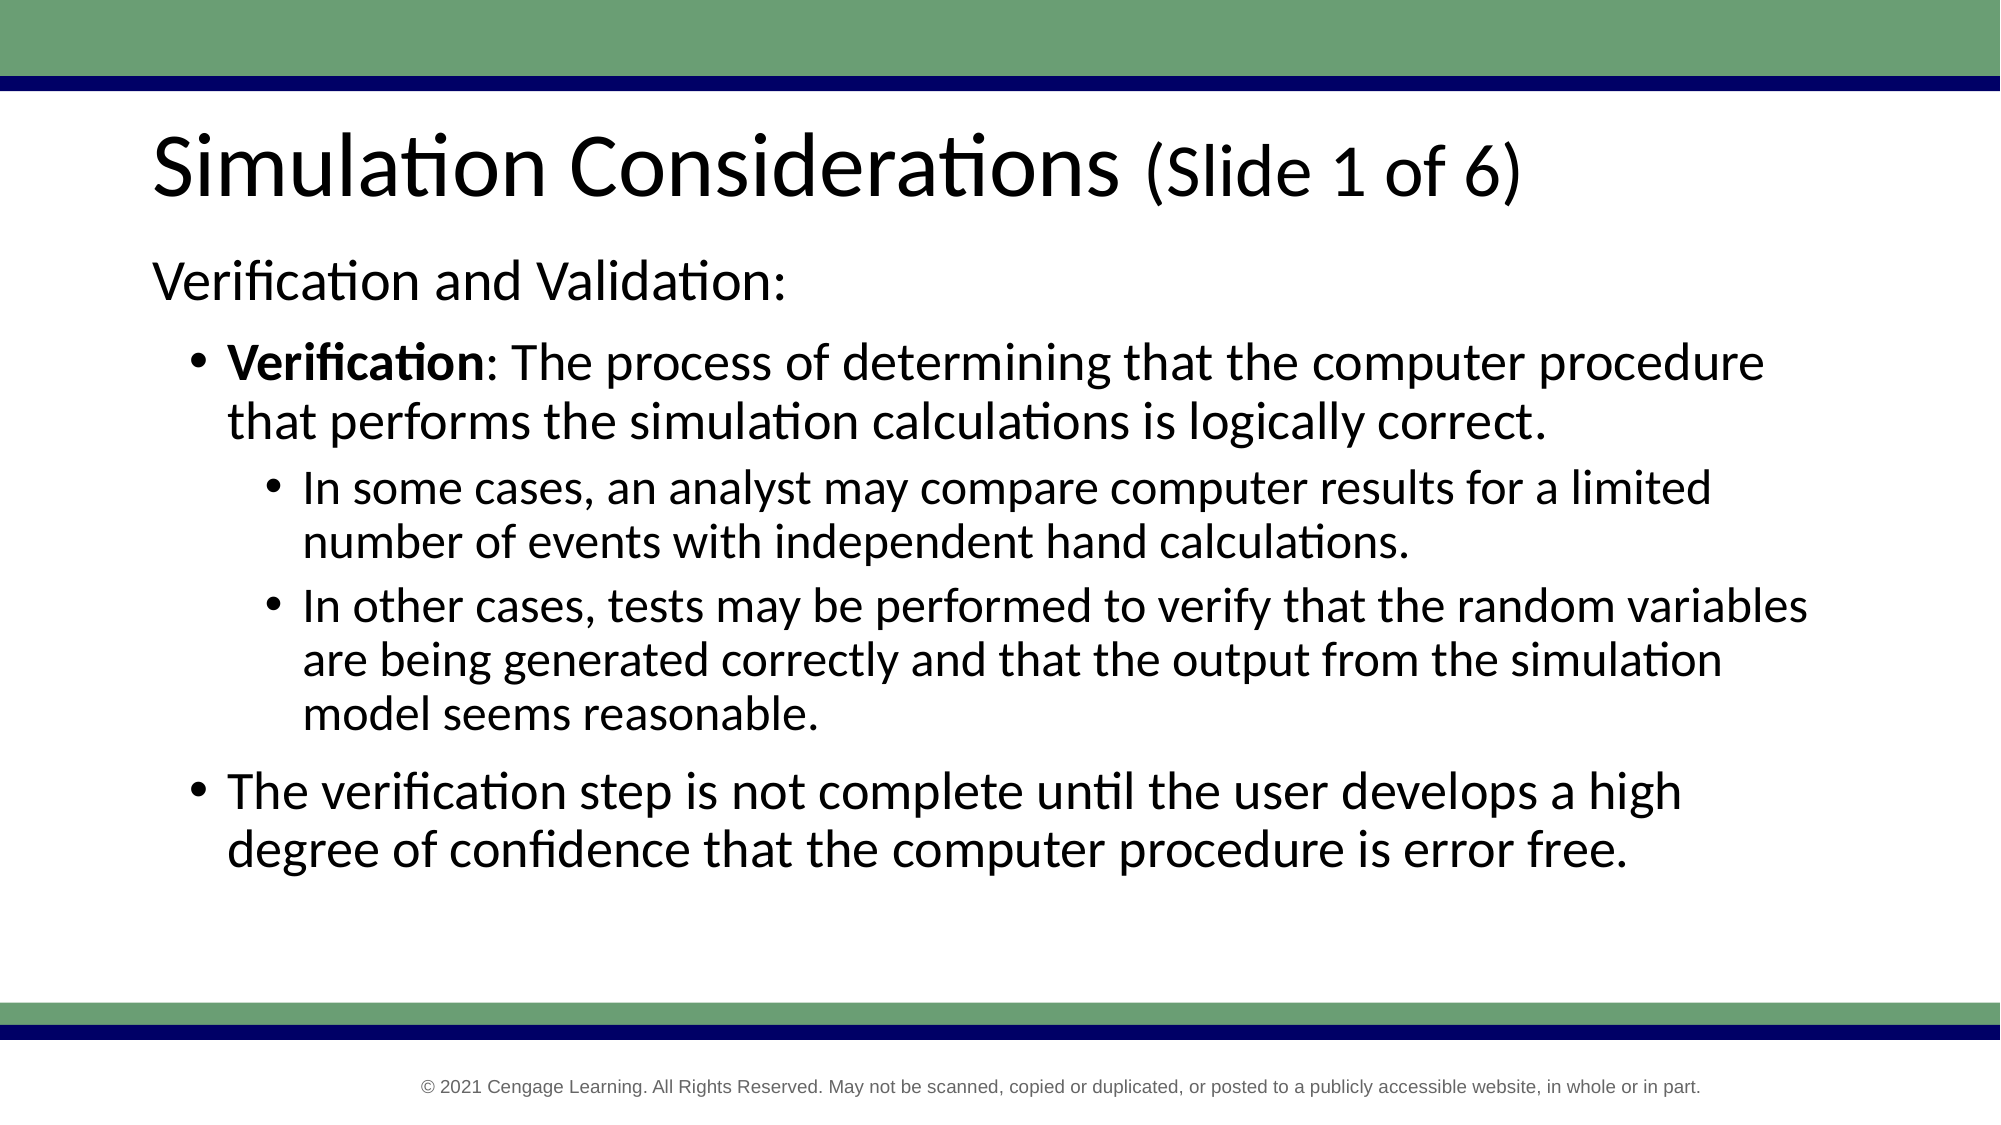

# Simulation Considerations (Slide 1 of 6)
Verification and Validation:
Verification: The process of determining that the computer procedure that performs the simulation calculations is logically correct.
In some cases, an analyst may compare computer results for a limited number of events with independent hand calculations.
In other cases, tests may be performed to verify that the random variables are being generated correctly and that the output from the simulation model seems reasonable.
The verification step is not complete until the user develops a high degree of confidence that the computer procedure is error free.